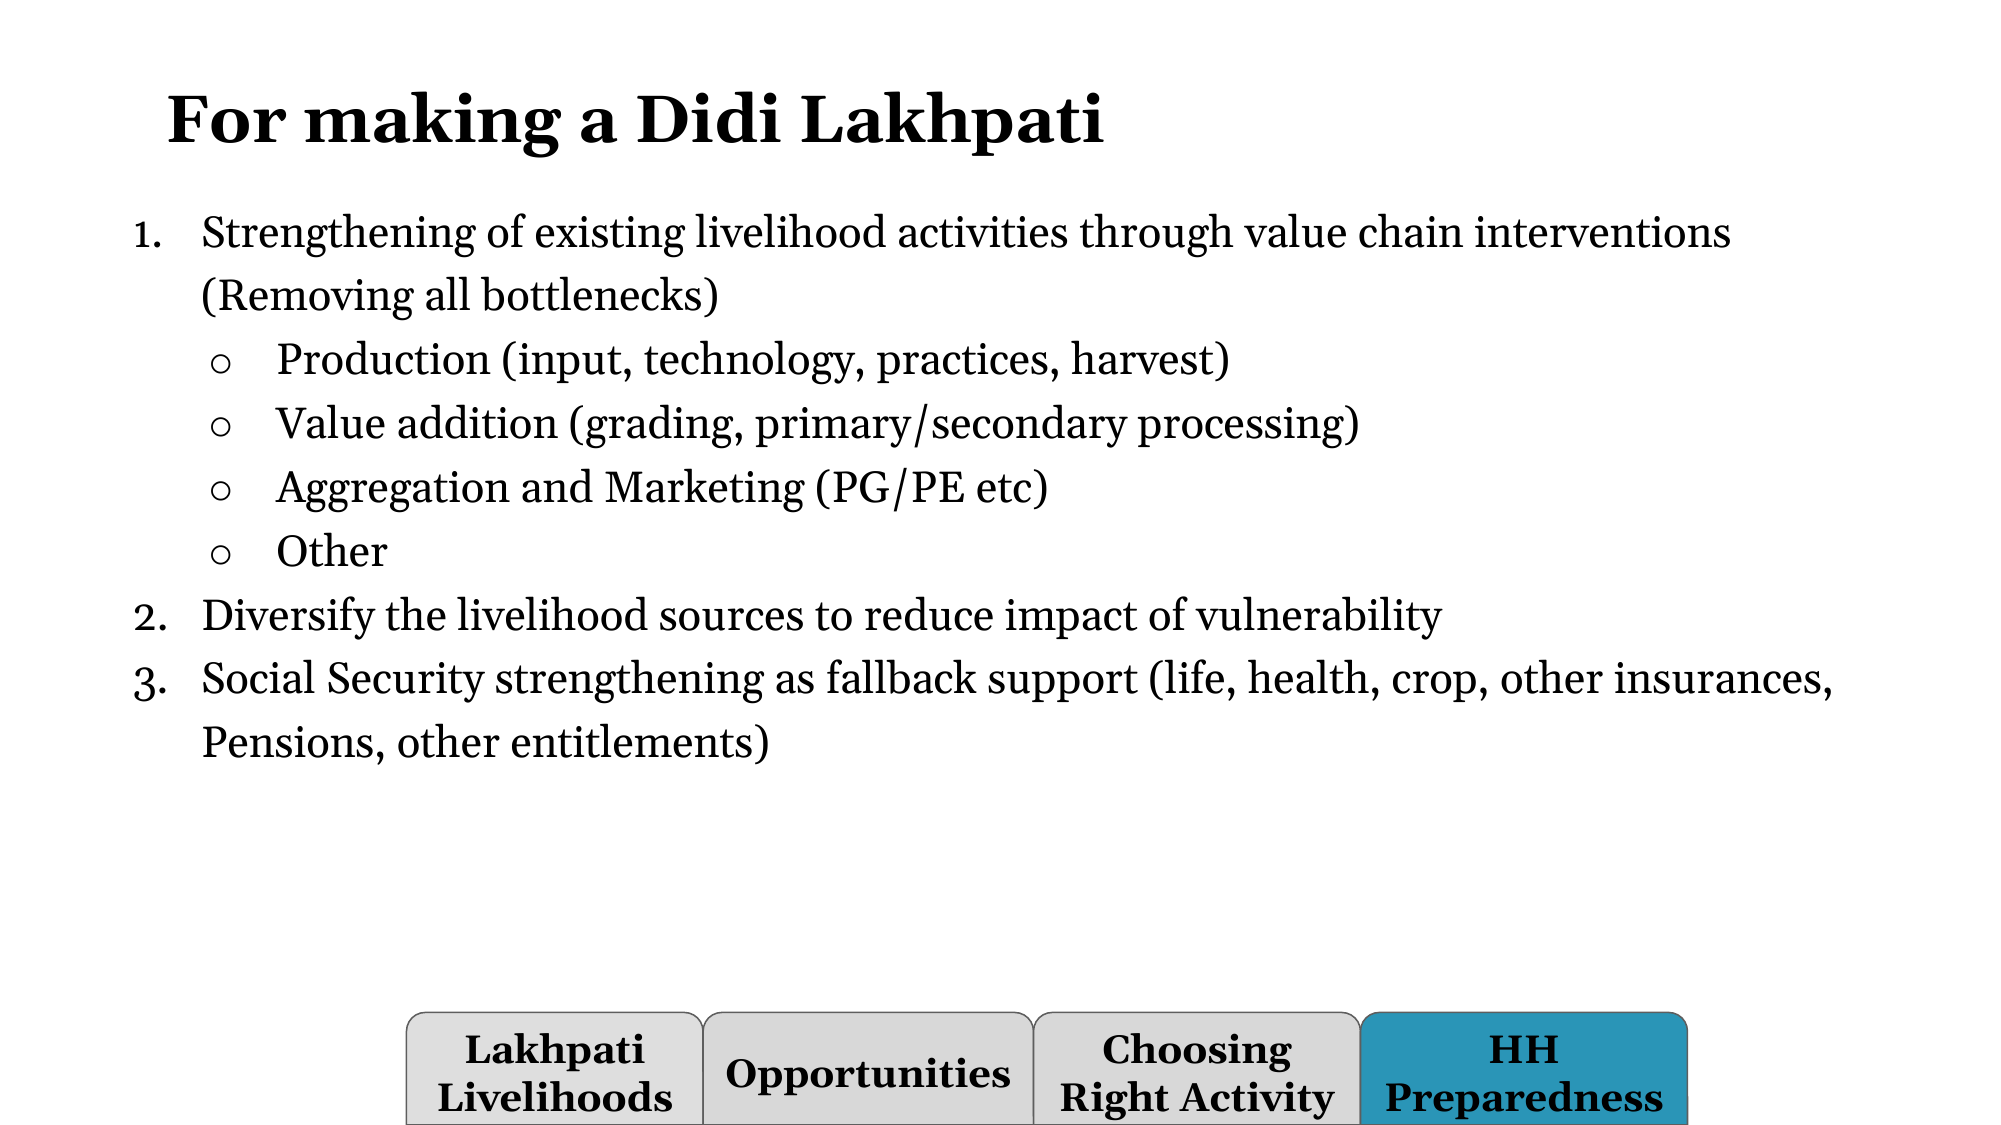

# For making a Didi Lakhpati
| Strengthening of existing livelihood activities through value chain interventions (Removing all bottlenecks) Production (input, technology, practices, harvest) Value addition (grading, primary/secondary processing) Aggregation and Marketing (PG/PE etc) Other Diversify the livelihood sources to reduce impact of vulnerability Social Security strengthening as fallback support (life, health, crop, other insurances, Pensions, other entitlements) |
| --- |
Lakhpati Livelihoods
Opportunities
Choosing Right Activity
HH Preparedness